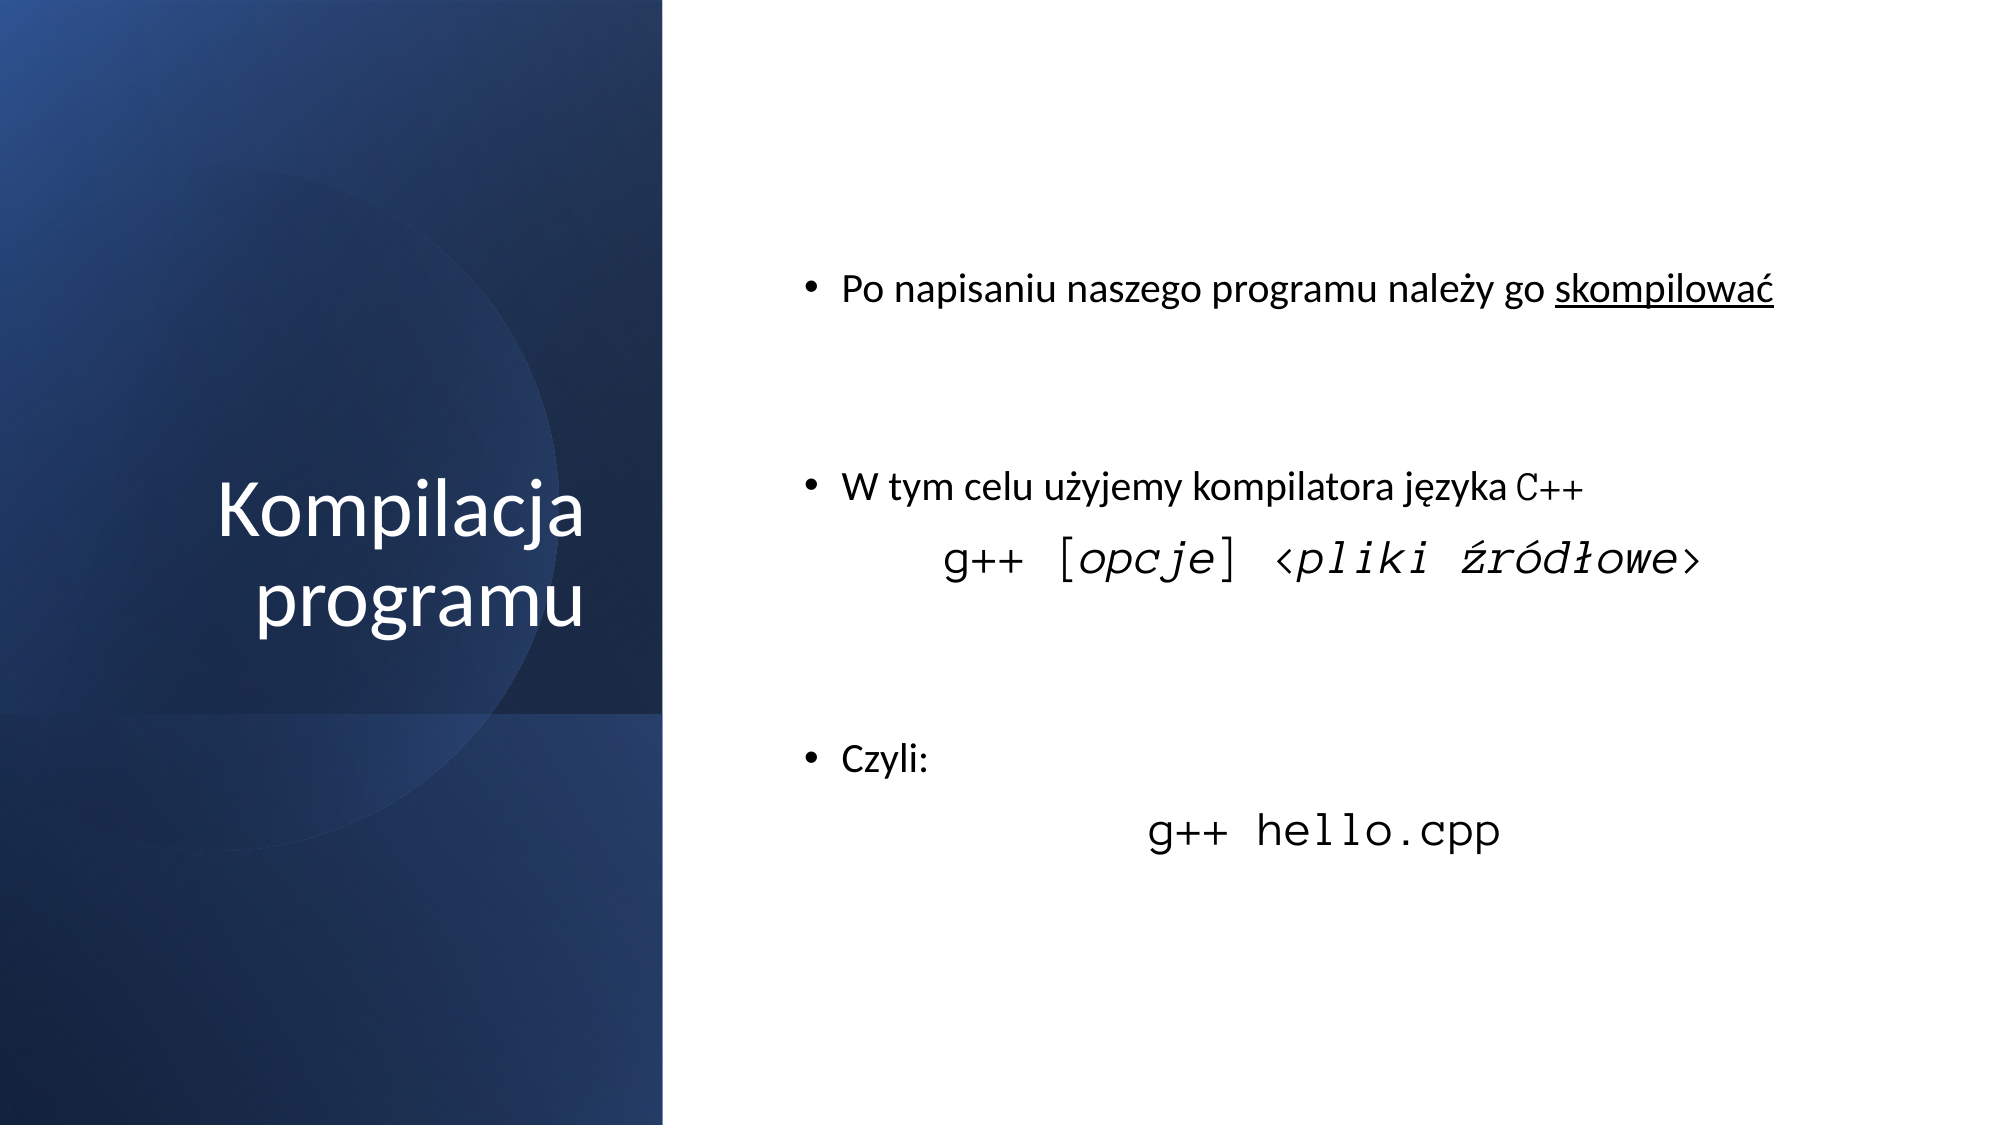

# Kompilacja programu
Po napisaniu naszego programu należy go skompilować

W tym celu użyjemy kompilatora języka C++
g++ [opcje] <pliki źródłowe>

Czyli:
g++ hello.cpp